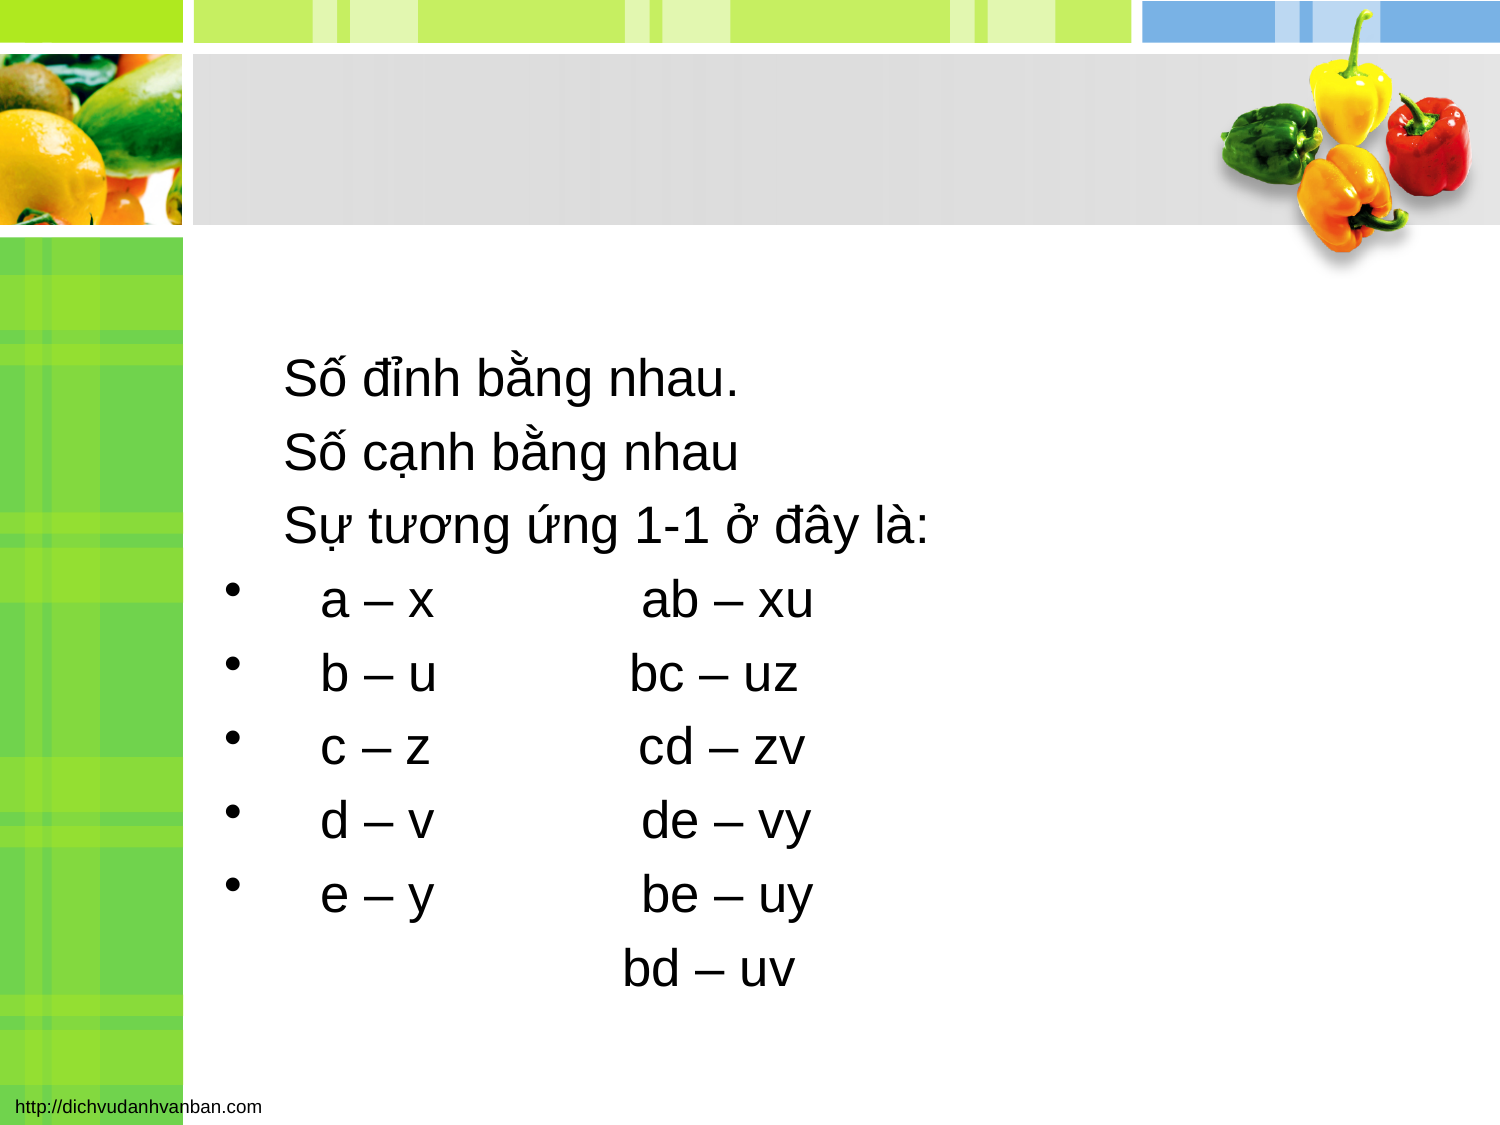

#

    Số đỉnh bằng nhau.
    Số cạnh bằng nhau
    Sự tương ứng 1-1 ở đây là:
   a – x              ab – xu
   b – u             bc – uz
   c – z              cd – zv
   d – v              de – vy
   e – y              be – uy
                           bd – uv